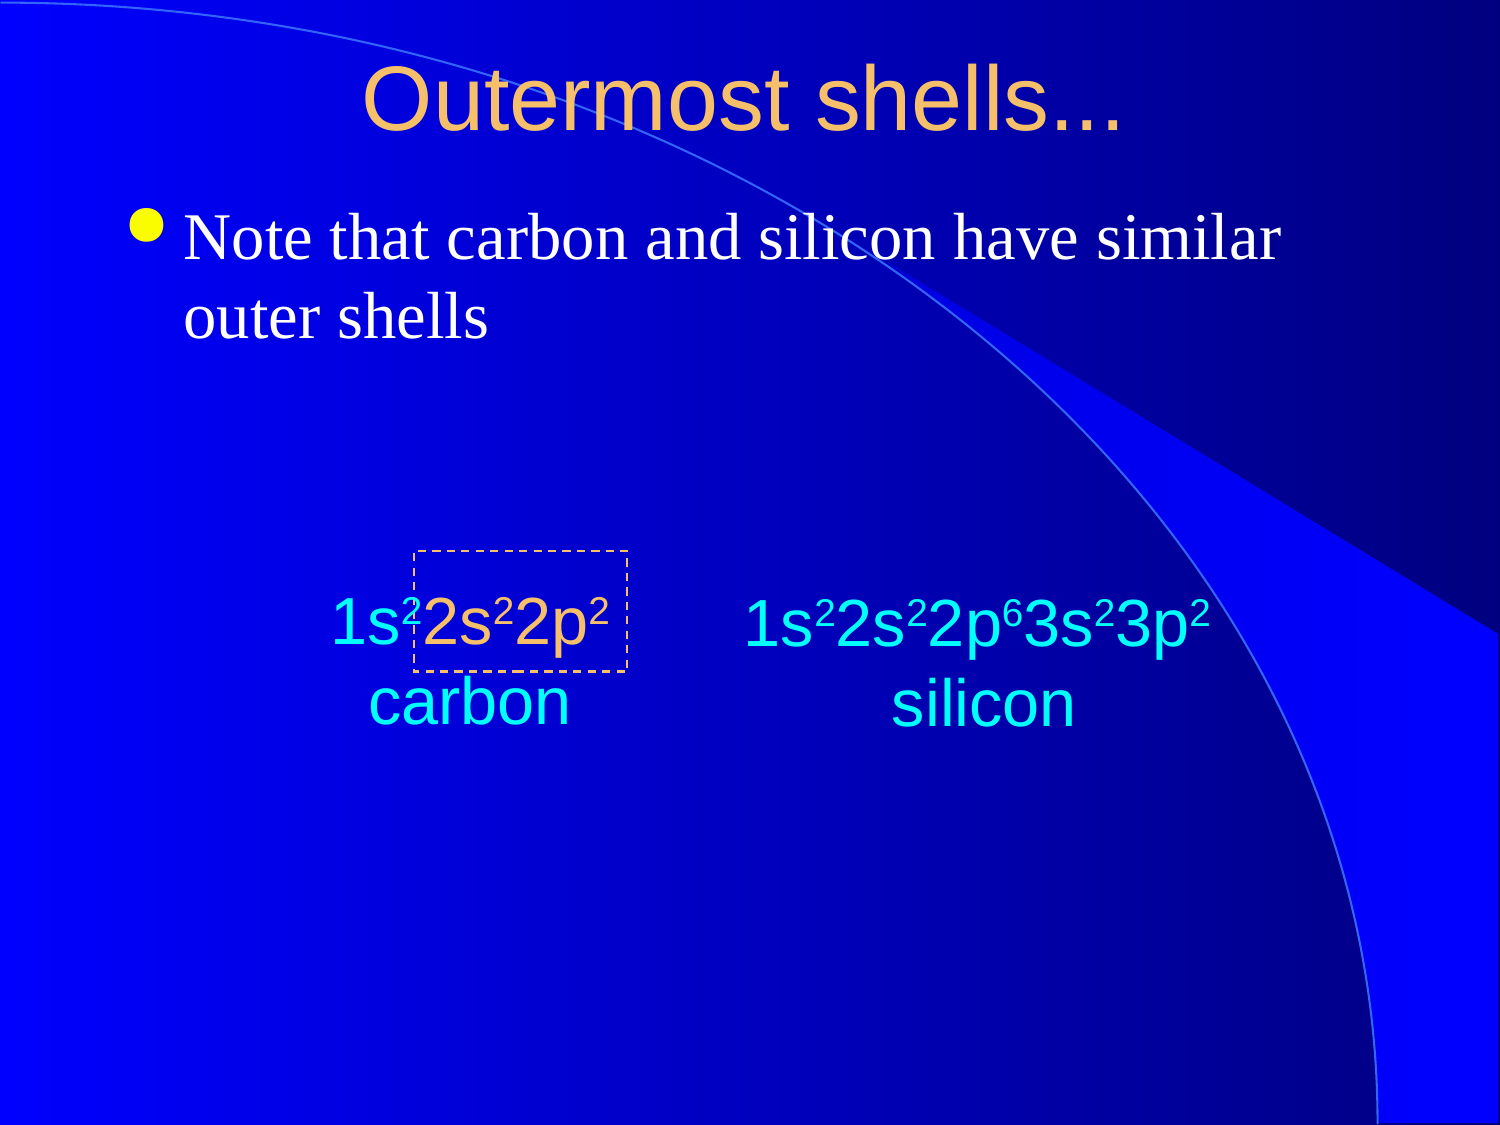

Outermost shells...
Note that carbon and silicon have similar outer shells

1s22s22p2 carbon
1s22s22p63s23p2
        silicon